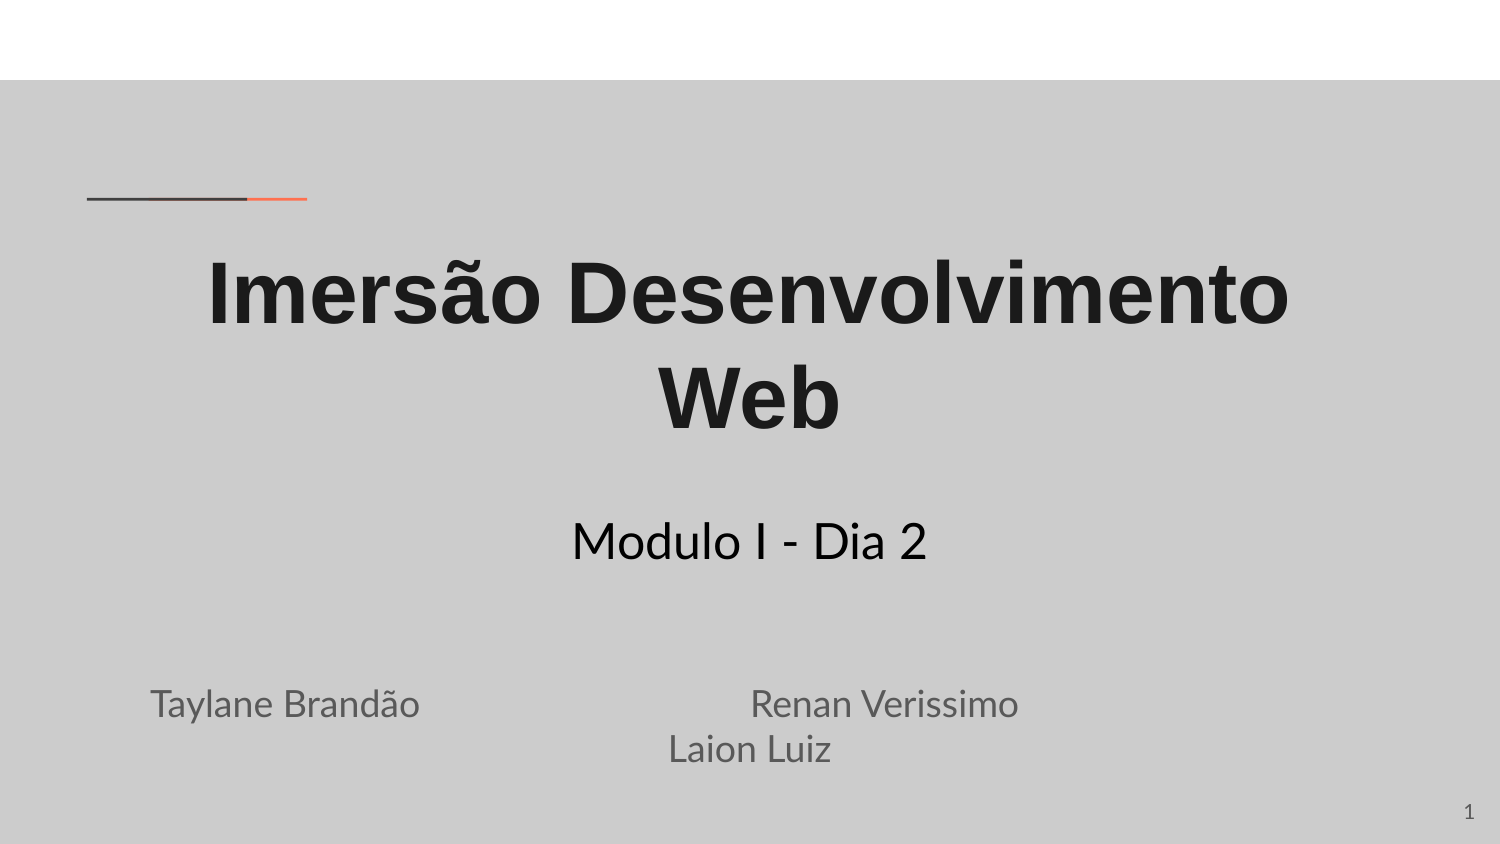

# Imersão Desenvolvimento Web
Modulo I - Dia 2
Taylane Brandão 			Renan Verissimo 			Laion Luiz
1